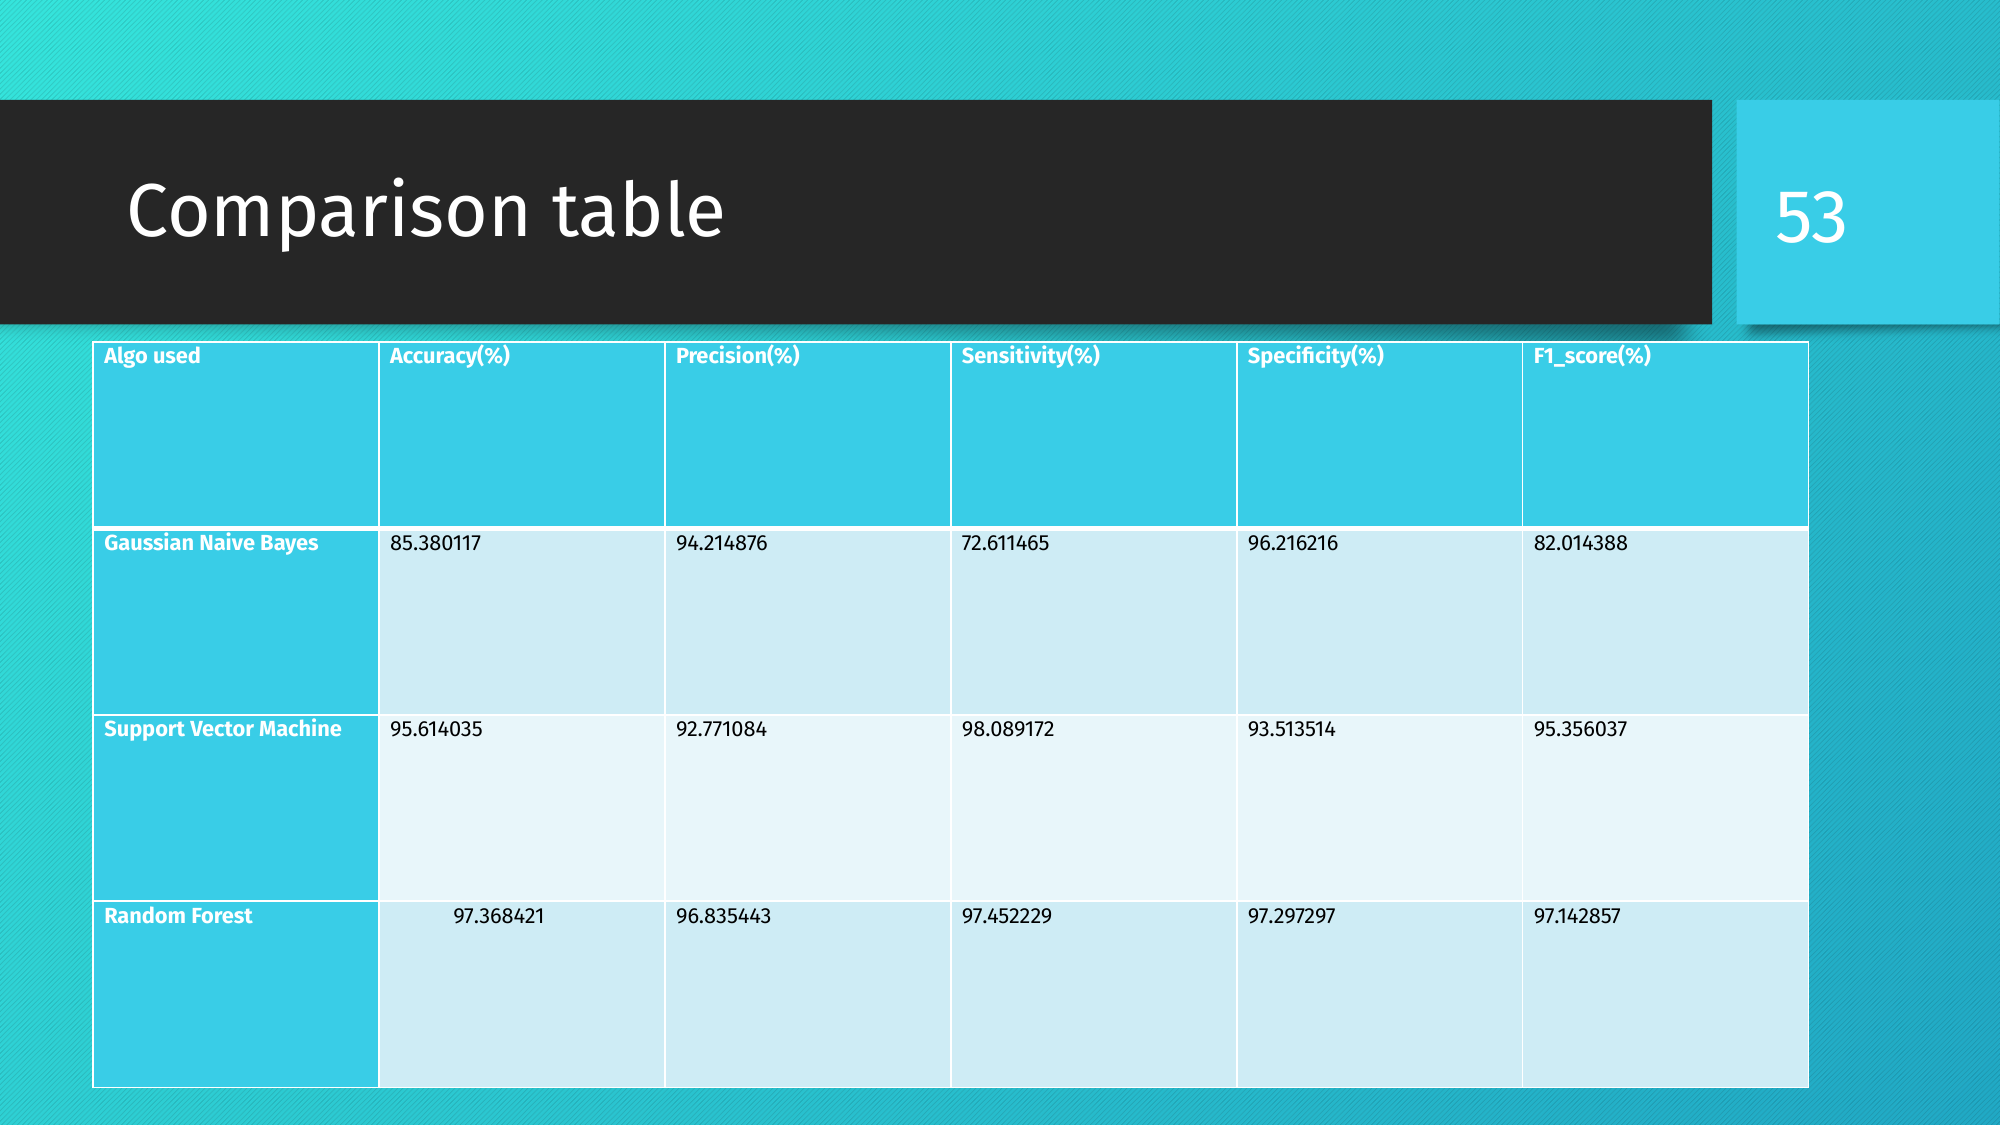

53
# Comparison table
| Algo used | Accuracy(%) | Precision(%) | Sensitivity(%) | Specificity(%) | F1\_score(%) |
| --- | --- | --- | --- | --- | --- |
| Gaussian Naive Bayes | 85.380117 | 94.214876 | 72.611465 | 96.216216 | 82.014388 |
| Support Vector Machine | 95.614035 | 92.771084 | 98.089172 | 93.513514 | 95.356037 |
| Random Forest | 97.368421 | 96.835443 | 97.452229 | 97.297297 | 97.142857 |